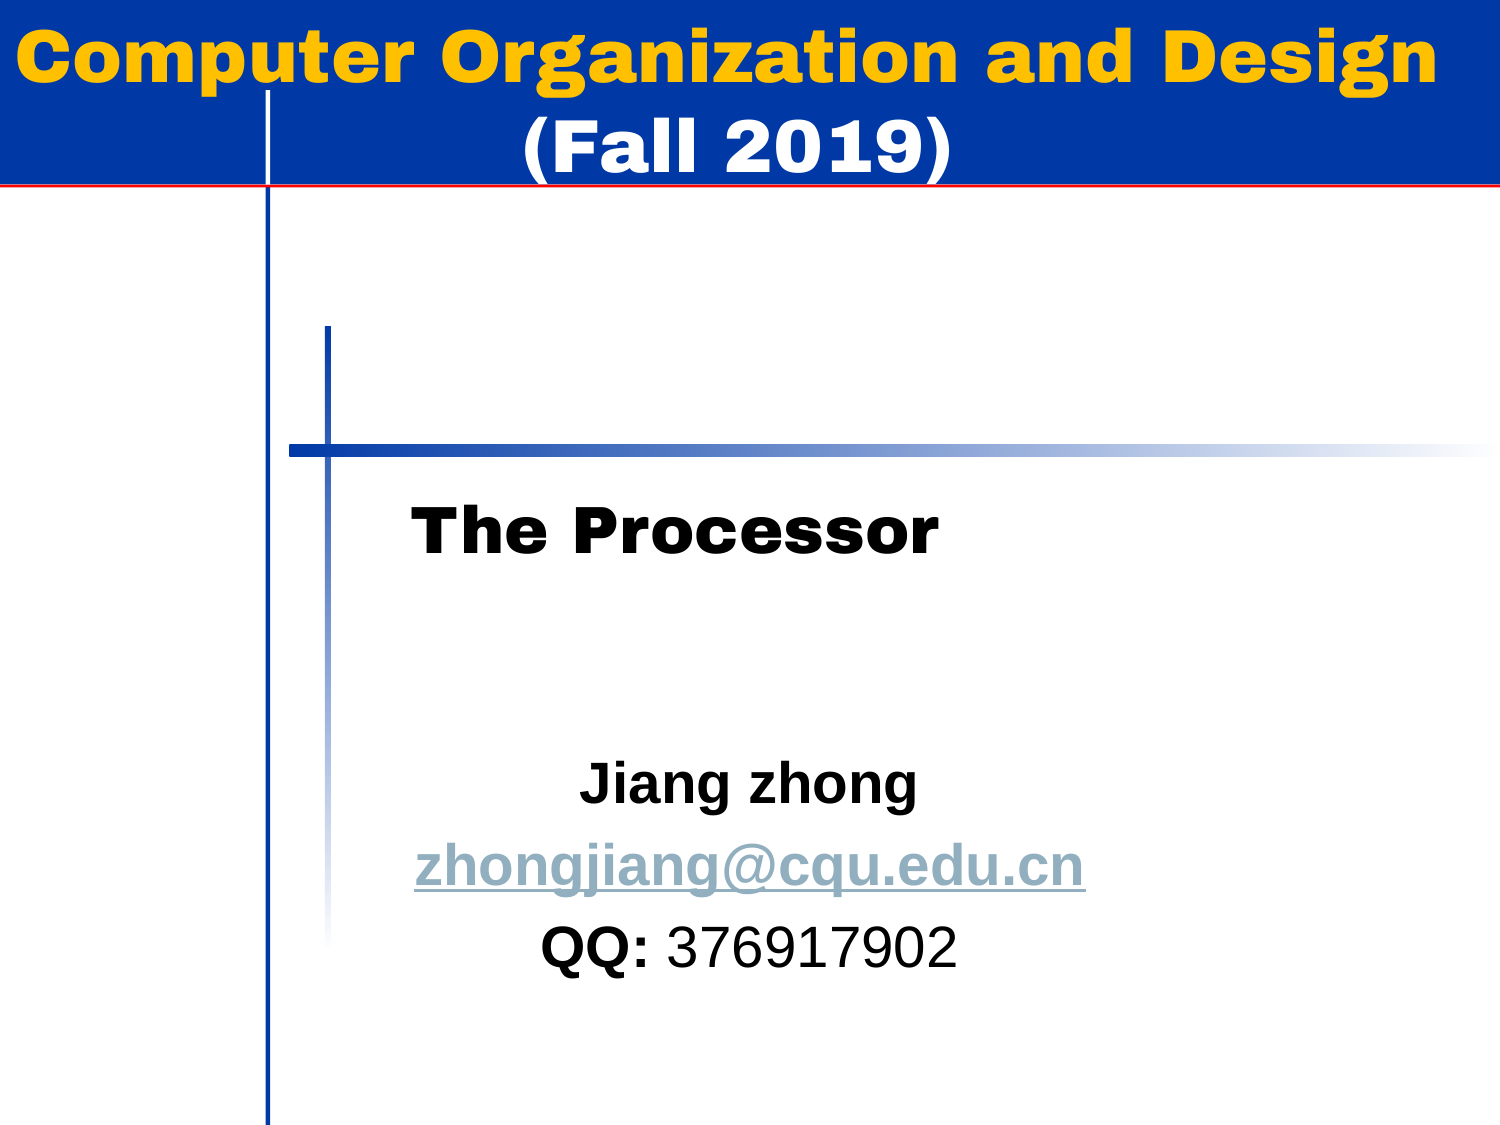

Computer Organization and Design
(Fall 2019)
The Processor
Jiang zhong
zhongjiang@cqu.edu.cn
QQ: 376917902